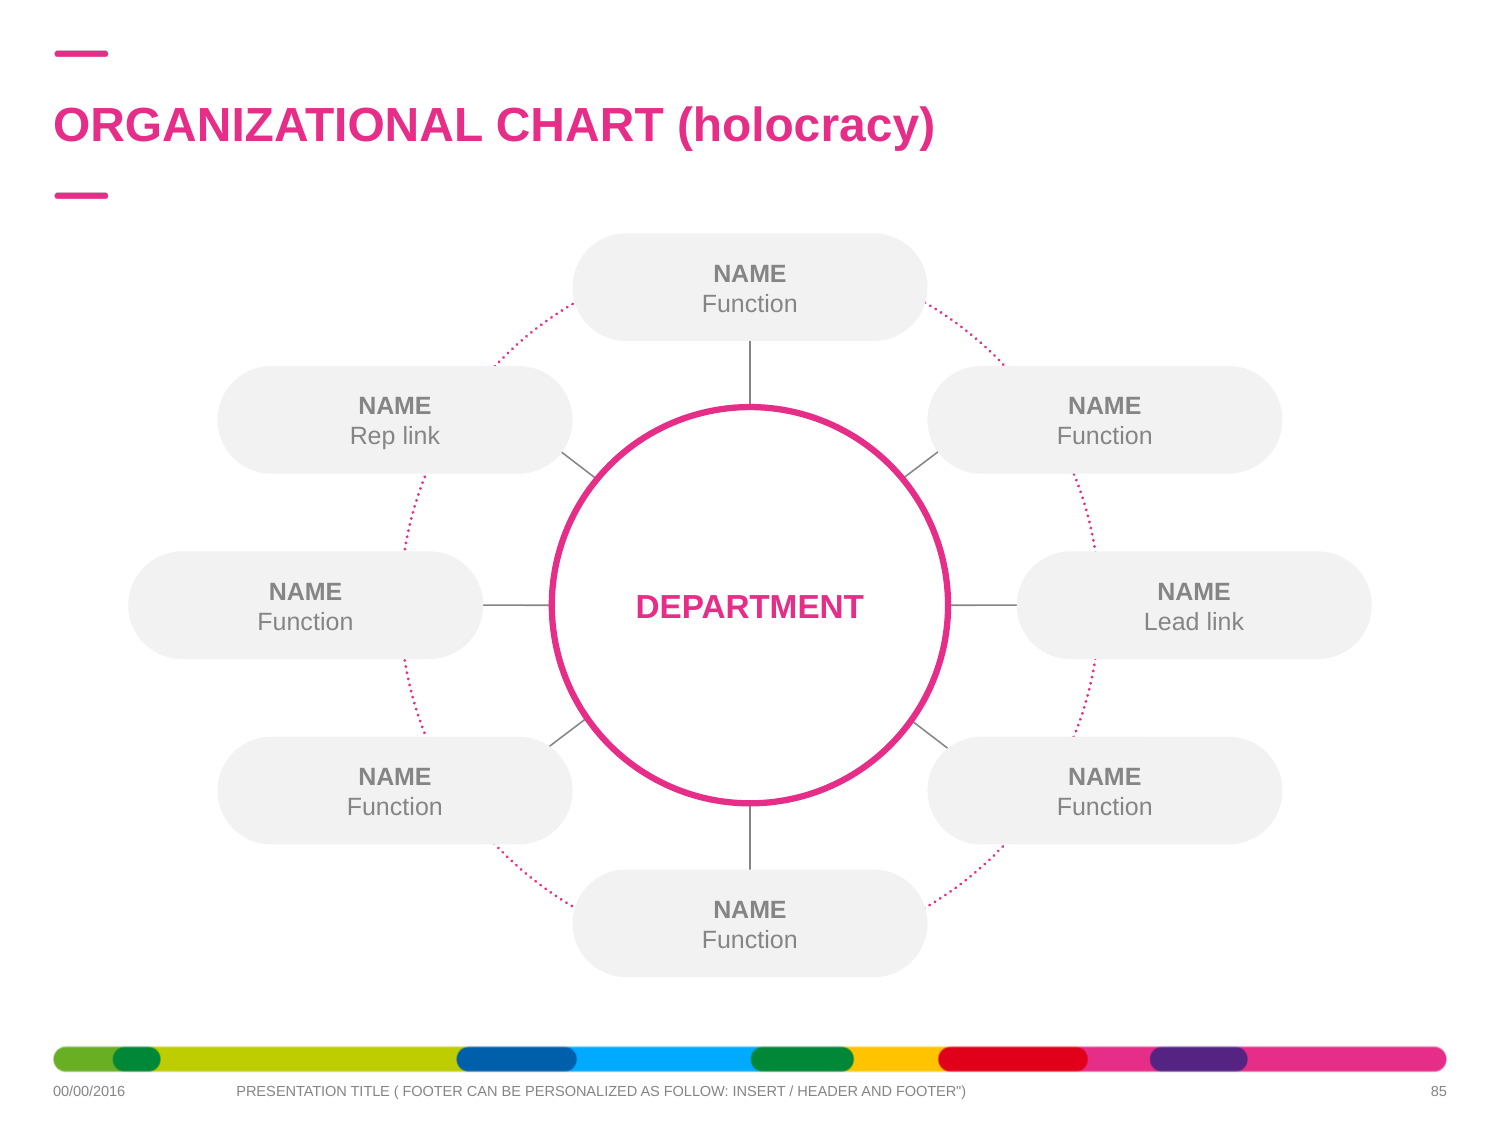

# ORGANIZATIONAL CHART (holocracy)
NAME
Function

NAME
Rep link
NAME
Function
DEPARTMENT
NAME
Function
NAME
Lead link
NAME
Function
NAME
Function
NAME
Function
85
00/00/2016
PRESENTATION TITLE ( FOOTER CAN BE PERSONALIZED AS FOLLOW: INSERT / HEADER AND FOOTER")